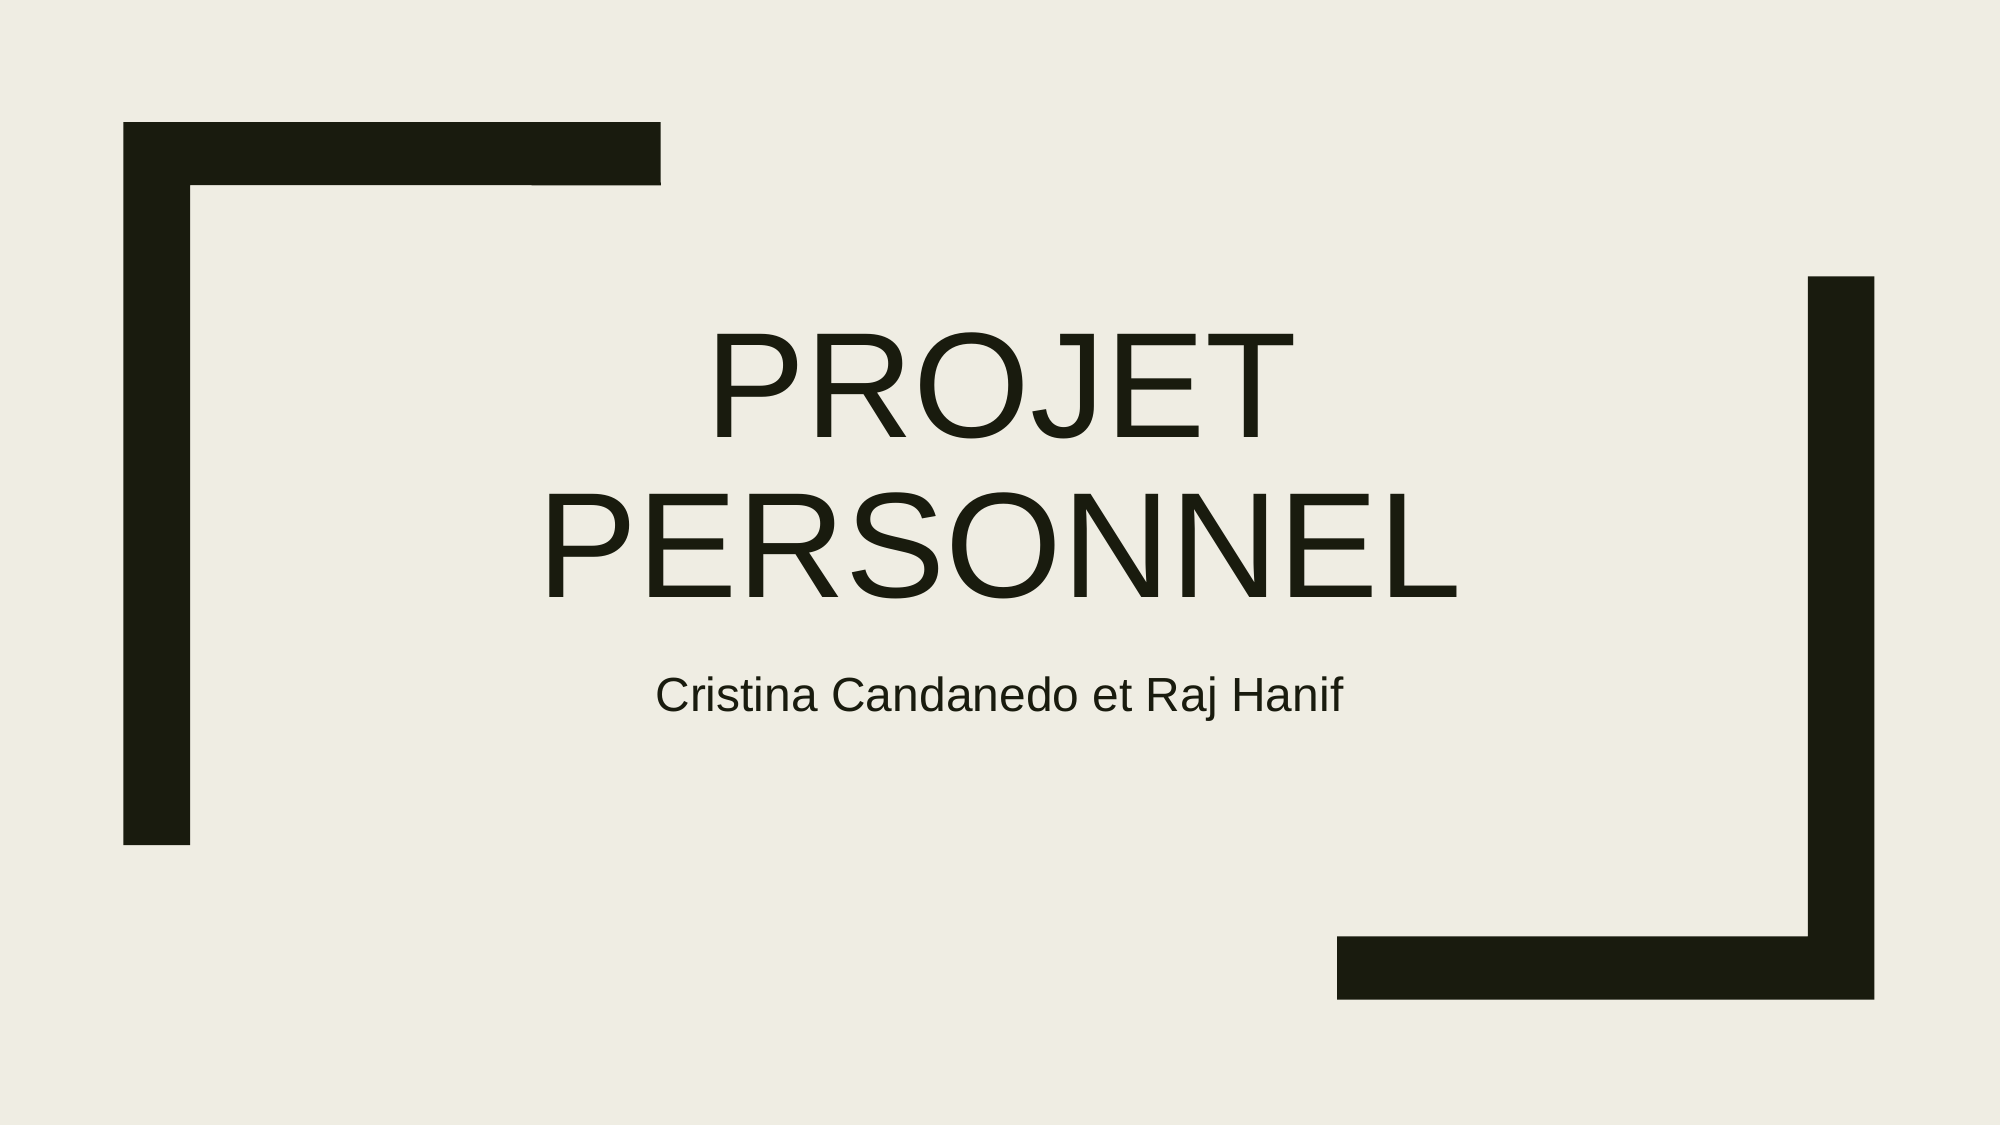

# projet personnel
Cristina Candanedo et Raj Hanif